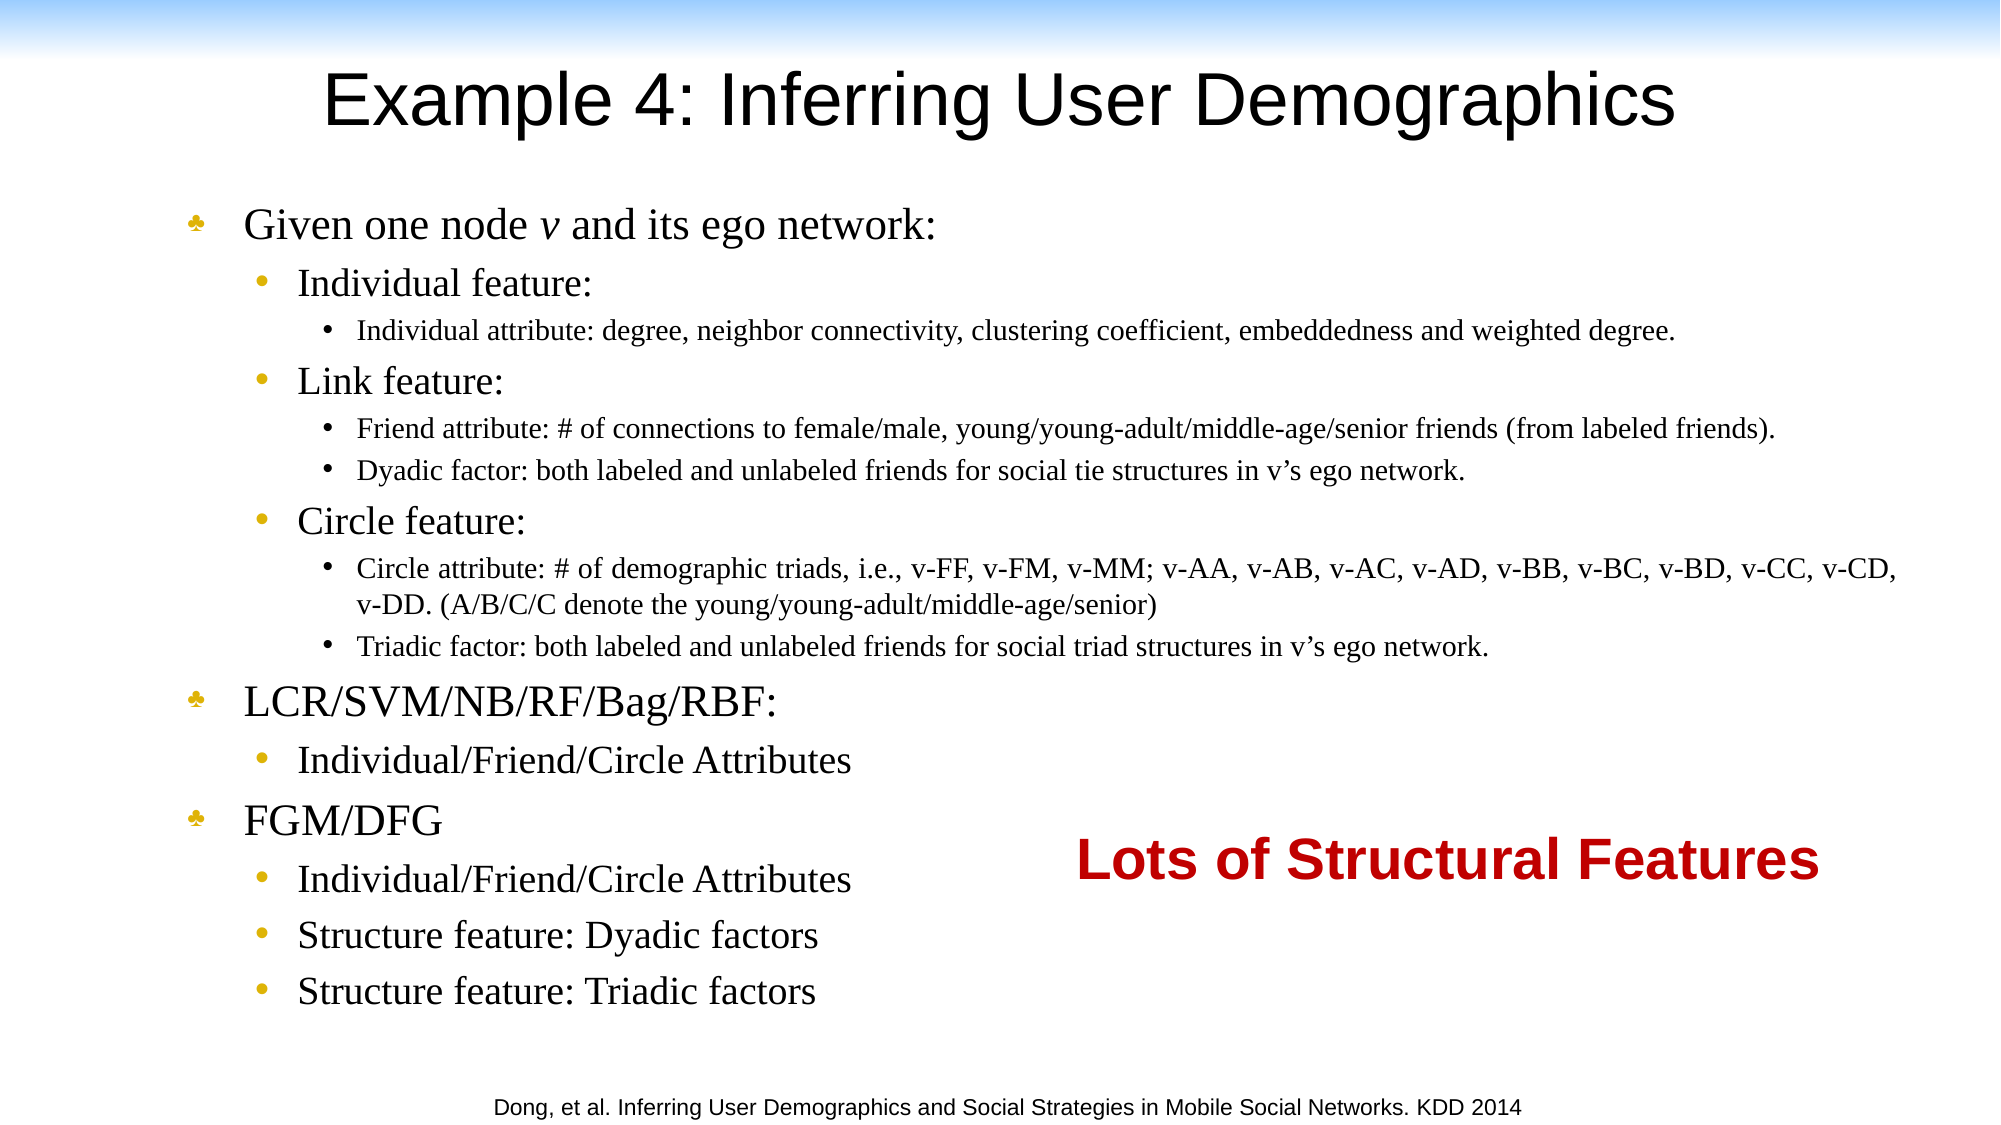

Example 4: Inferring User Demographics
Given one node v and its ego network:
Individual feature:
Individual attribute: degree, neighbor connectivity, clustering coefficient, embeddedness and weighted degree.
Link feature:
Friend attribute: # of connections to female/male, young/young-adult/middle-age/senior friends (from labeled friends).
Dyadic factor: both labeled and unlabeled friends for social tie structures in v’s ego network.
Circle feature:
Circle attribute: # of demographic triads, i.e., v-FF, v-FM, v-MM; v-AA, v-AB, v-AC, v-AD, v-BB, v-BC, v-BD, v-CC, v-CD, v-DD. (A/B/C/C denote the young/young-adult/middle-age/senior)
Triadic factor: both labeled and unlabeled friends for social triad structures in v’s ego network.
LCR/SVM/NB/RF/Bag/RBF:
Individual/Friend/Circle Attributes
FGM/DFG
Individual/Friend/Circle Attributes
Structure feature: Dyadic factors
Structure feature: Triadic factors
# Lots of Structural Features
Dong, et al. Inferring User Demographics and Social Strategies in Mobile Social Networks. KDD 2014